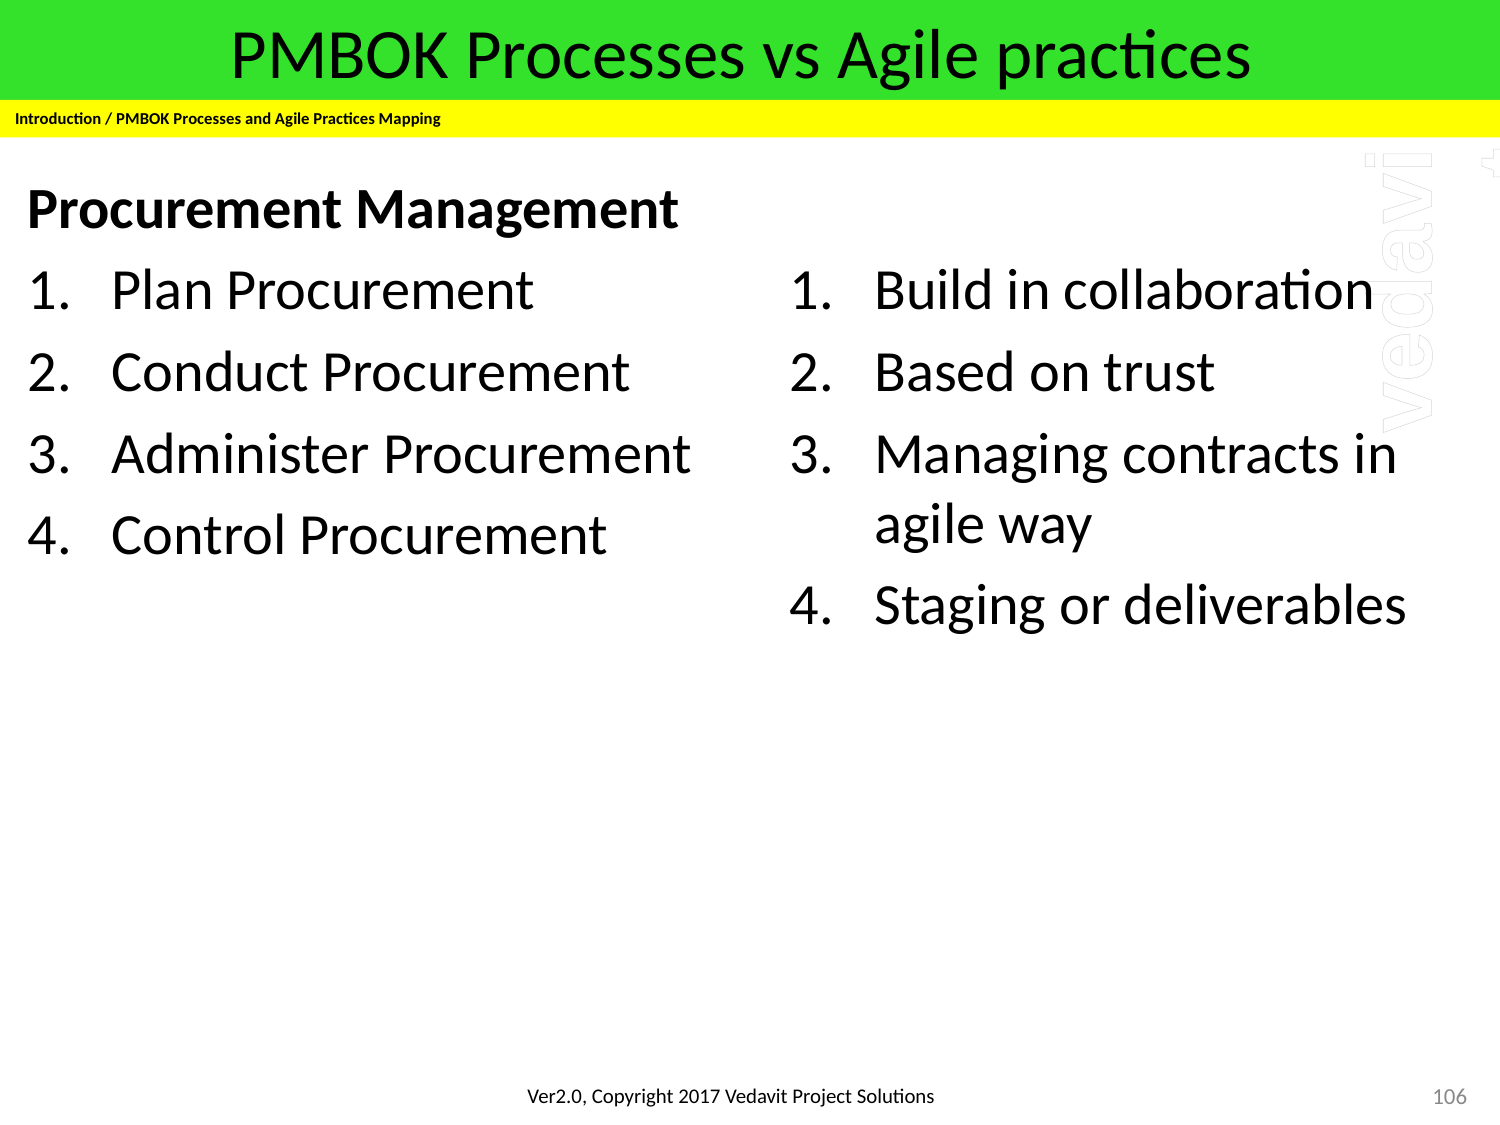

# PMBOK Processes vs Agile practices
Introduction / PMBOK Processes and Agile Practices Mapping

Procurement Management
Plan Procurement
Conduct Procurement
Administer Procurement
Control Procurement

Build in collaboration
Based on trust
Managing contracts in agile way
Staging or deliverables

106